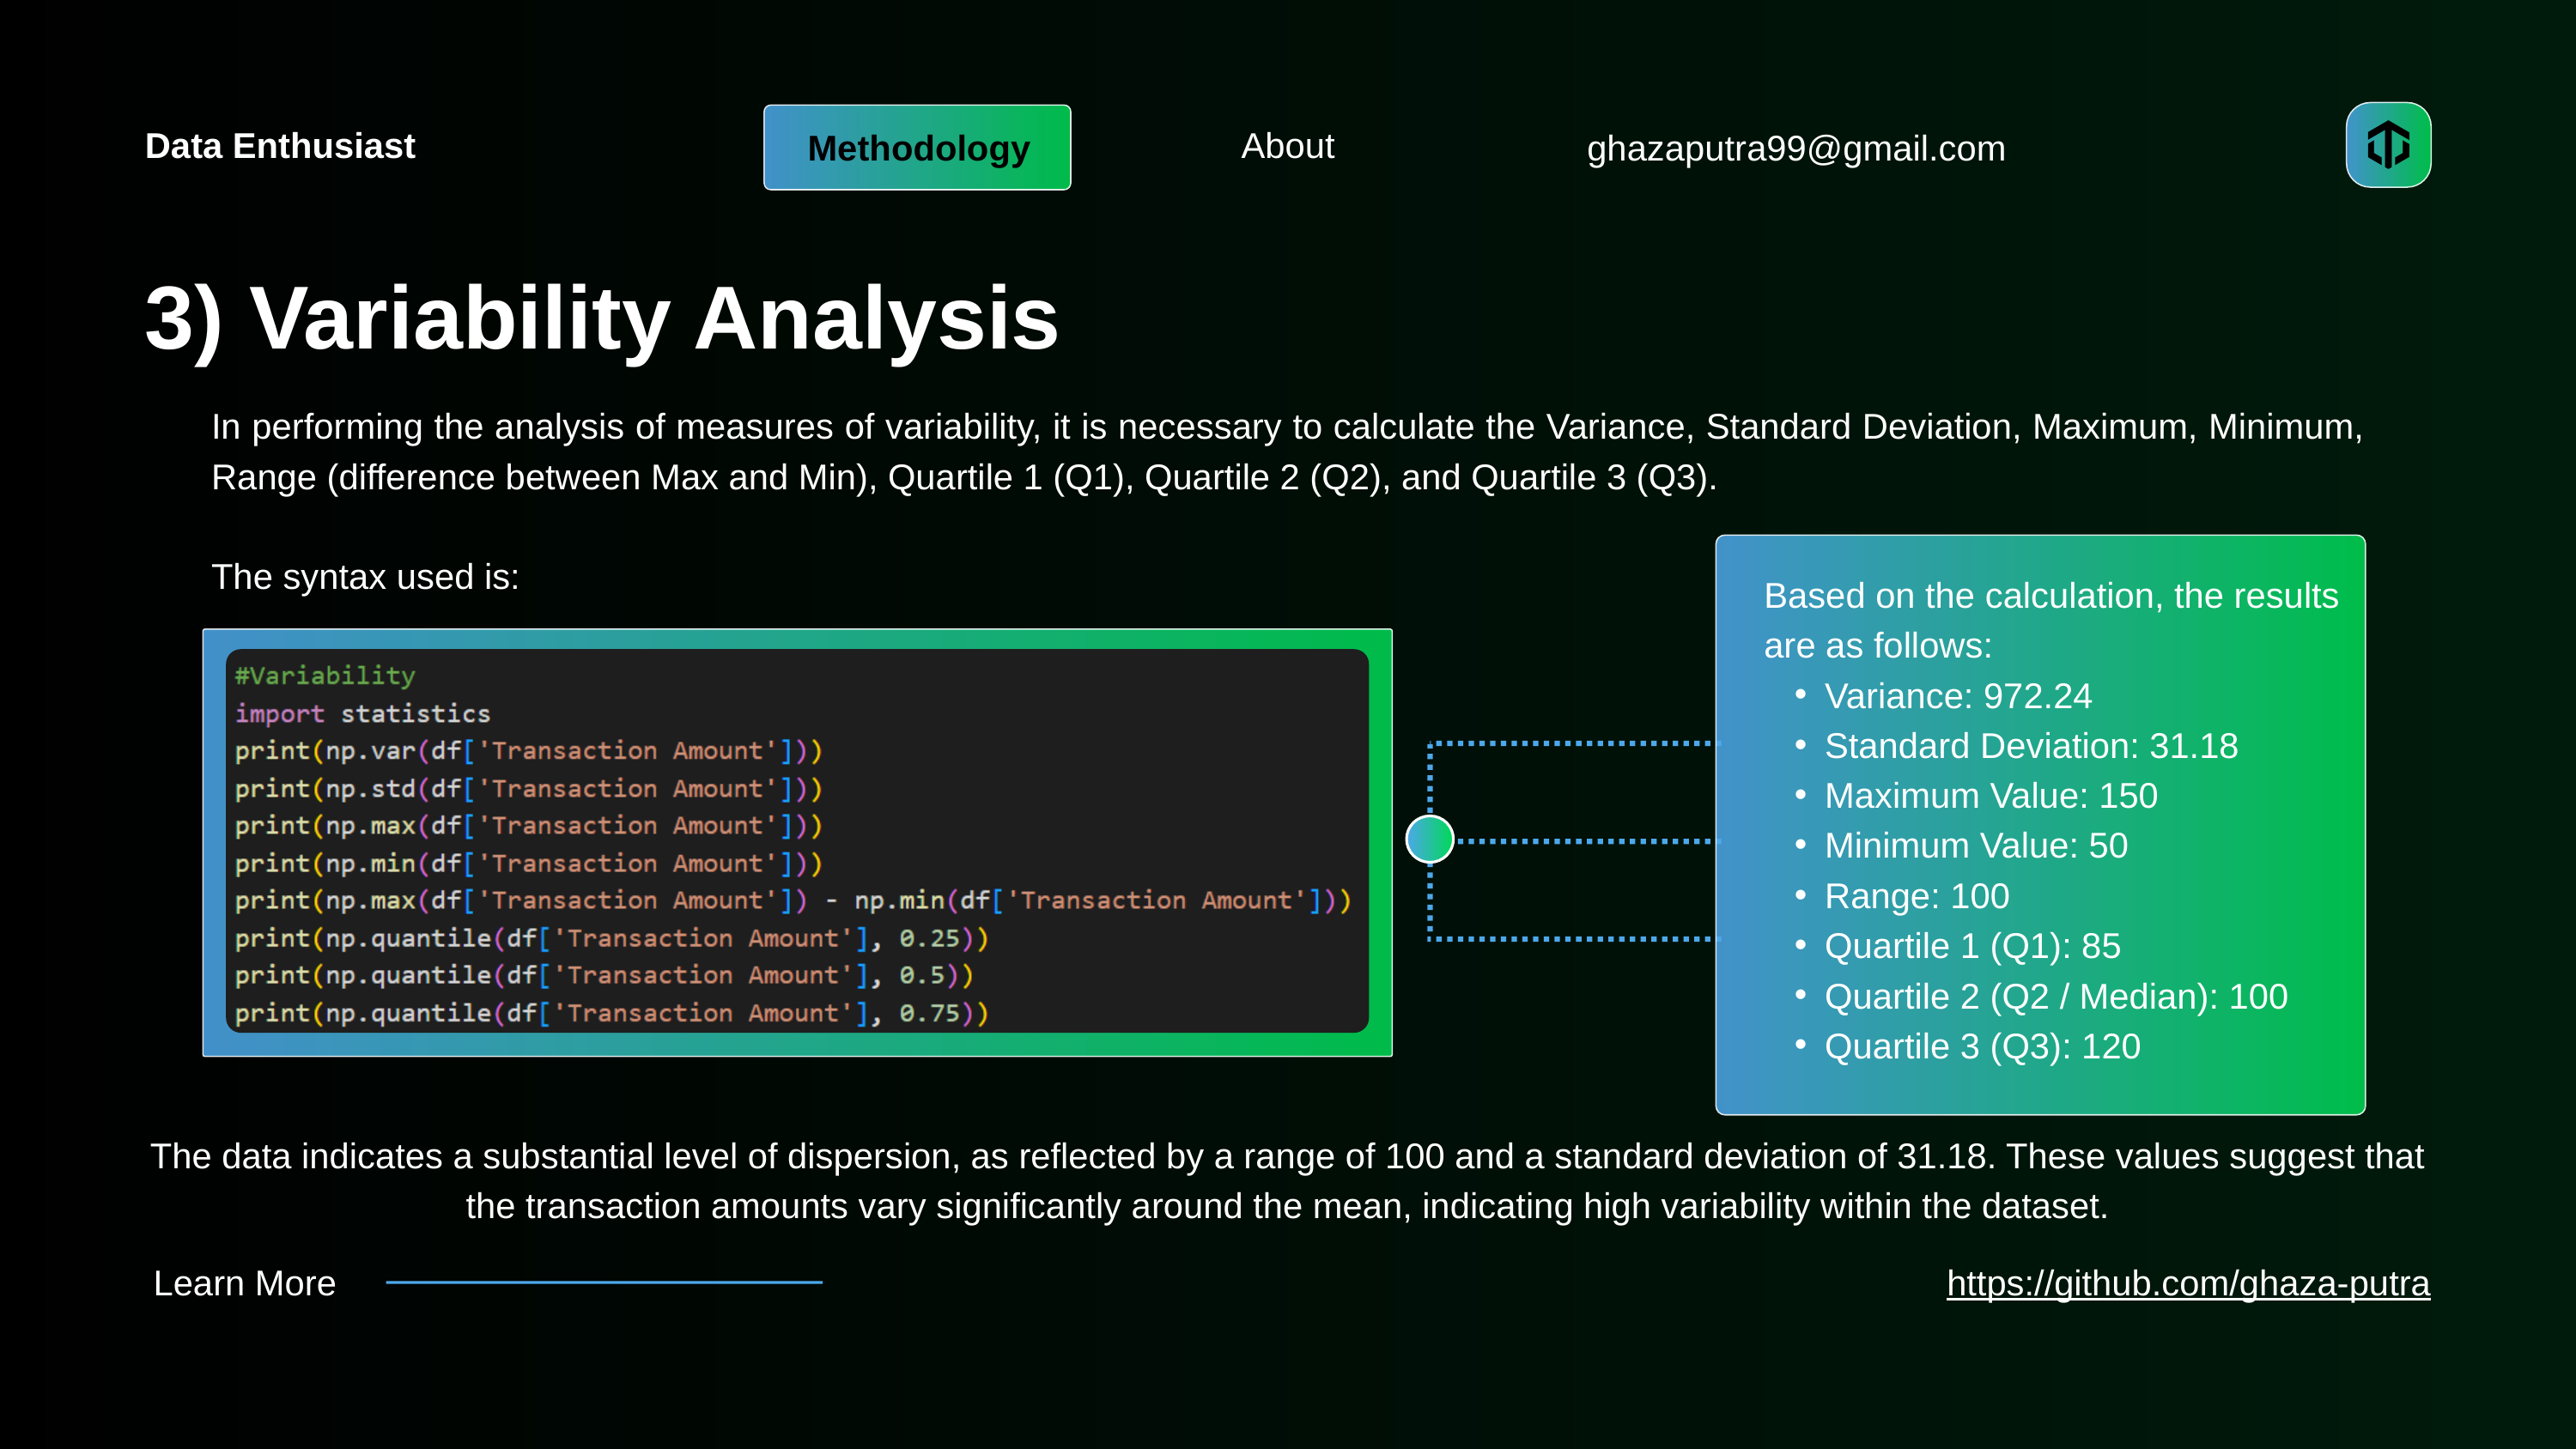

About
Methodology
ghazaputra99@gmail.com

Data Enthusiast
3) Variability Analysis
In performing the analysis of measures of variability, it is necessary to calculate the Variance, Standard Deviation, Maximum, Minimum, Range (difference between Max and Min), Quartile 1 (Q1), Quartile 2 (Q2), and Quartile 3 (Q3).

The syntax used is:

Based on the calculation, the results are as follows:
Variance: 972.24
Standard Deviation: 31.18
Maximum Value: 150
Minimum Value: 50
Range: 100
Quartile 1 (Q1): 85
Quartile 2 (Q2 / Median): 100
Quartile 3 (Q3): 120

The data indicates a substantial level of dispersion, as reflected by a range of 100 and a standard deviation of 31.18. These values suggest that the transaction amounts vary significantly around the mean, indicating high variability within the dataset.

https://github.com/ghaza-putra
Learn More